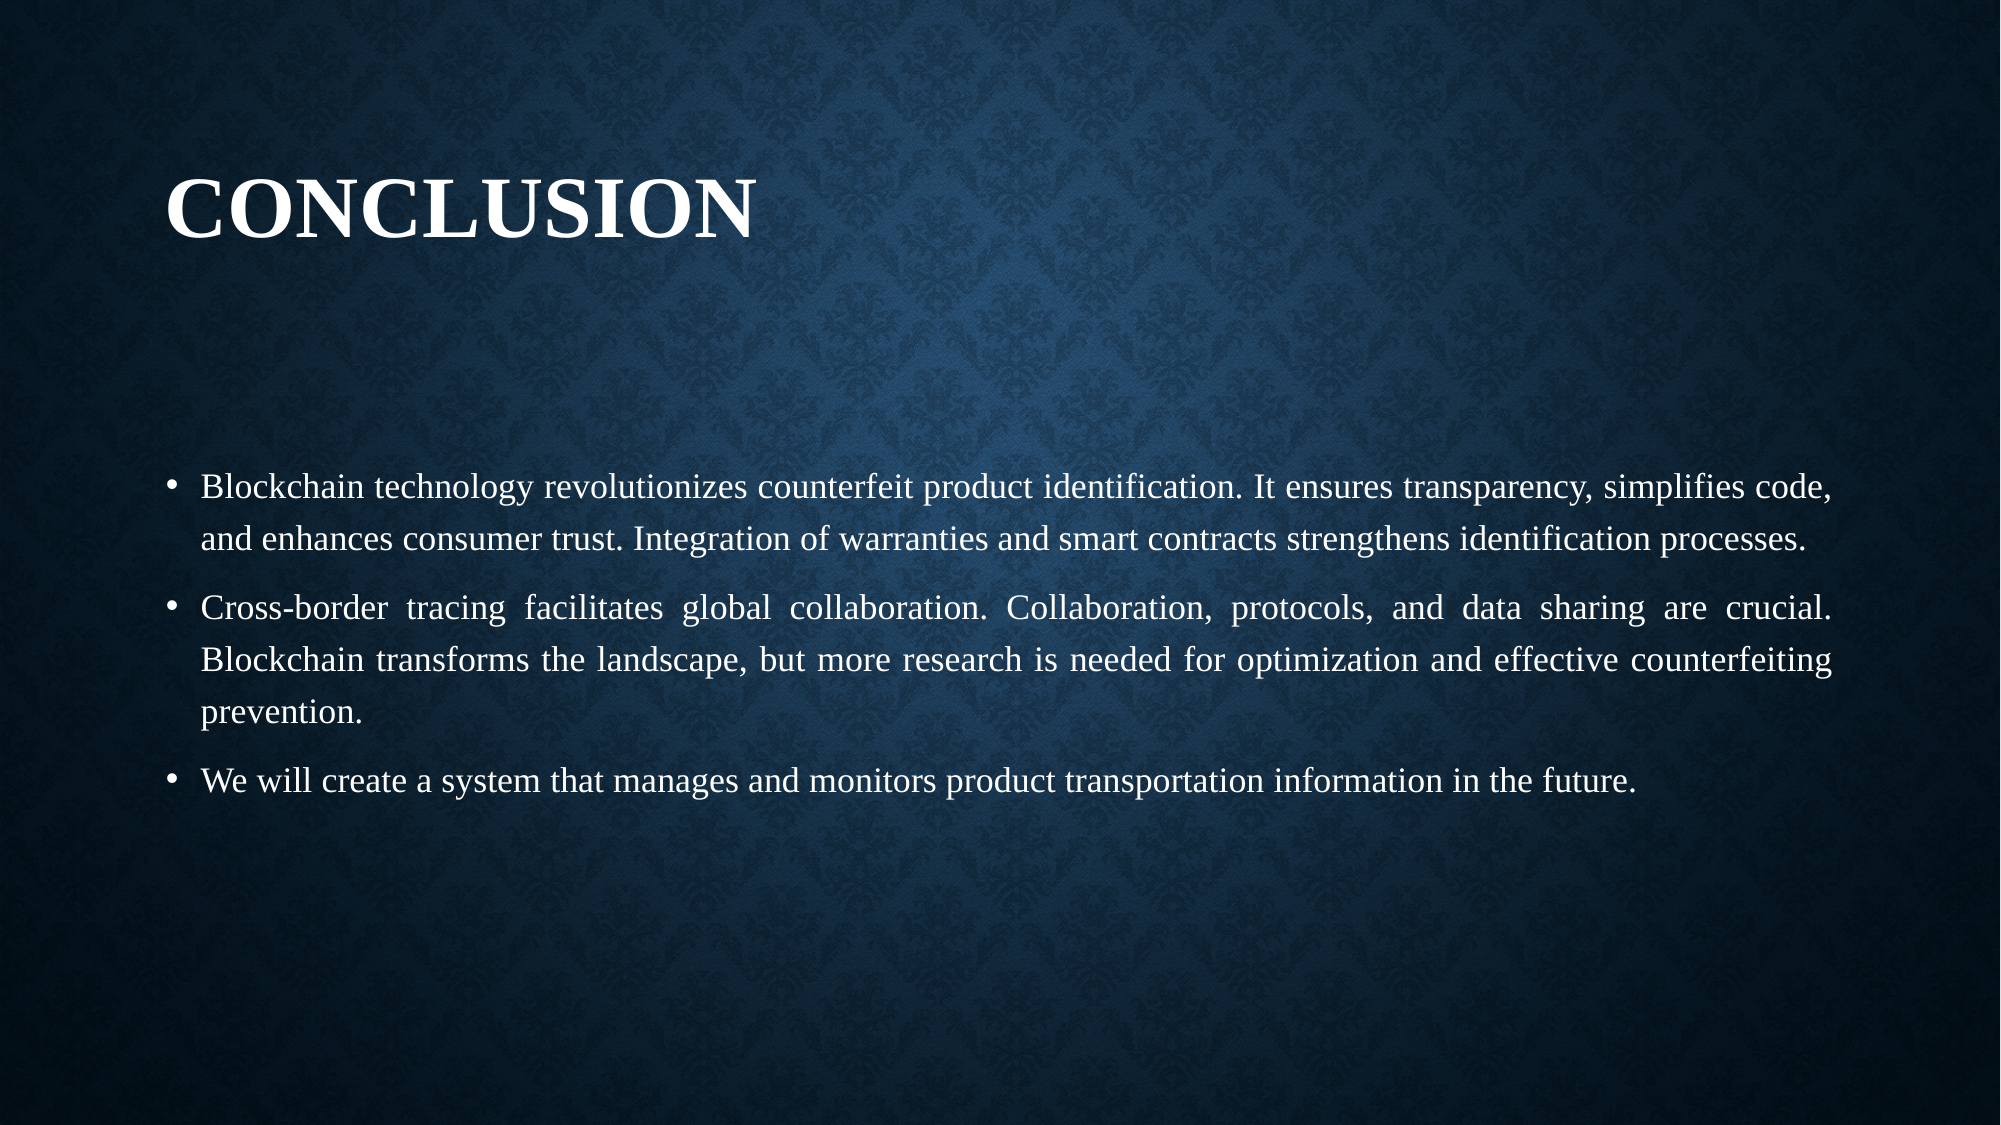

# CONCLUSION

Blockchain technology revolutionizes counterfeit product identification. It ensures transparency, simplifies code, and enhances consumer trust. Integration of warranties and smart contracts strengthens identification processes.
Cross-border tracing facilitates global collaboration. Collaboration, protocols, and data sharing are crucial. Blockchain transforms the landscape, but more research is needed for optimization and effective counterfeiting prevention.
We will create a system that manages and monitors product transportation information in the future.